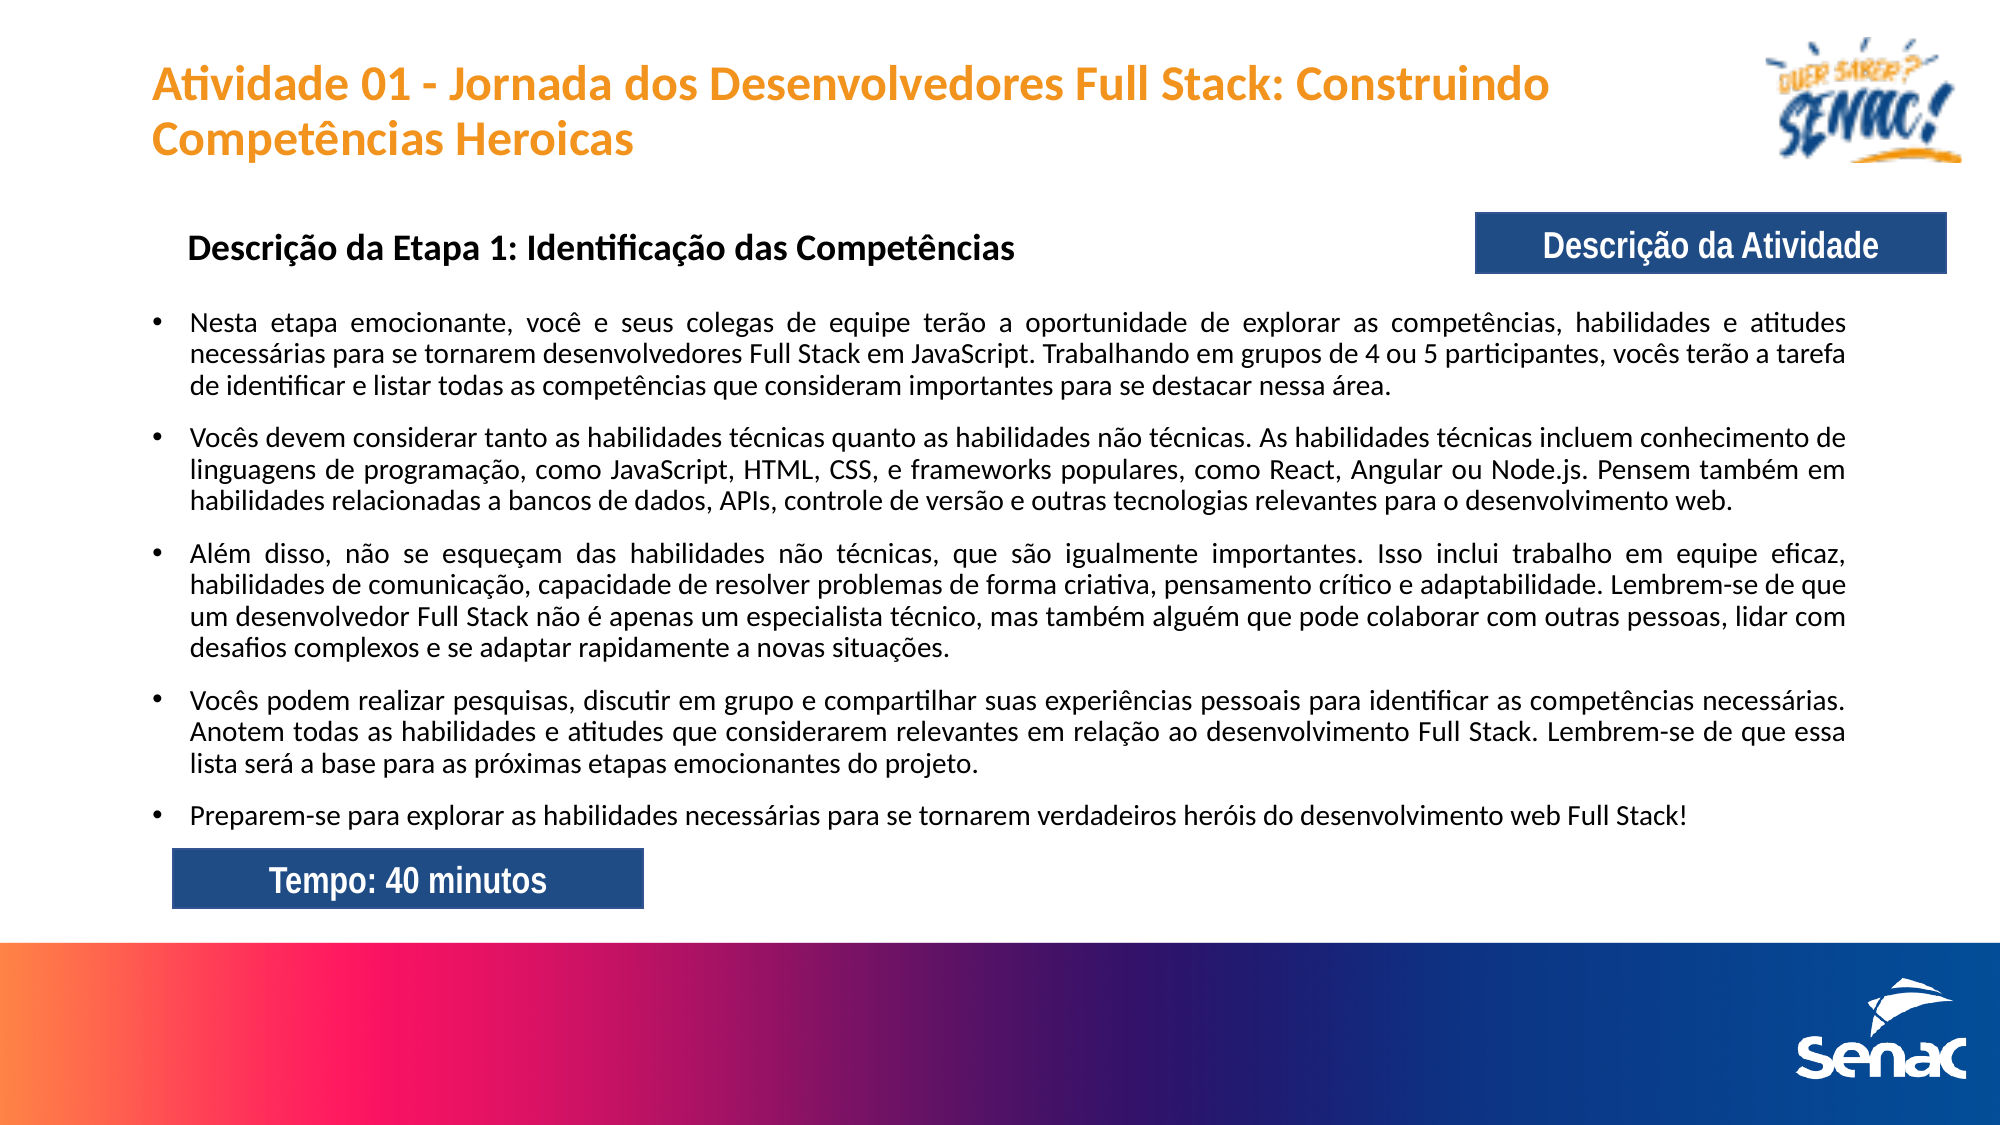

# Atividade 01 - Jornada dos Desenvolvedores Full Stack: Construindo Competências Heroicas
Descrição da Atividade
Descrição da Etapa 1: Identificação das Competências
Nesta etapa emocionante, você e seus colegas de equipe terão a oportunidade de explorar as competências, habilidades e atitudes necessárias para se tornarem desenvolvedores Full Stack em JavaScript. Trabalhando em grupos de 4 ou 5 participantes, vocês terão a tarefa de identificar e listar todas as competências que consideram importantes para se destacar nessa área.
Vocês devem considerar tanto as habilidades técnicas quanto as habilidades não técnicas. As habilidades técnicas incluem conhecimento de linguagens de programação, como JavaScript, HTML, CSS, e frameworks populares, como React, Angular ou Node.js. Pensem também em habilidades relacionadas a bancos de dados, APIs, controle de versão e outras tecnologias relevantes para o desenvolvimento web.
Além disso, não se esqueçam das habilidades não técnicas, que são igualmente importantes. Isso inclui trabalho em equipe eficaz, habilidades de comunicação, capacidade de resolver problemas de forma criativa, pensamento crítico e adaptabilidade. Lembrem-se de que um desenvolvedor Full Stack não é apenas um especialista técnico, mas também alguém que pode colaborar com outras pessoas, lidar com desafios complexos e se adaptar rapidamente a novas situações.
Vocês podem realizar pesquisas, discutir em grupo e compartilhar suas experiências pessoais para identificar as competências necessárias. Anotem todas as habilidades e atitudes que considerarem relevantes em relação ao desenvolvimento Full Stack. Lembrem-se de que essa lista será a base para as próximas etapas emocionantes do projeto.
Preparem-se para explorar as habilidades necessárias para se tornarem verdadeiros heróis do desenvolvimento web Full Stack!
Tempo: 40 minutos